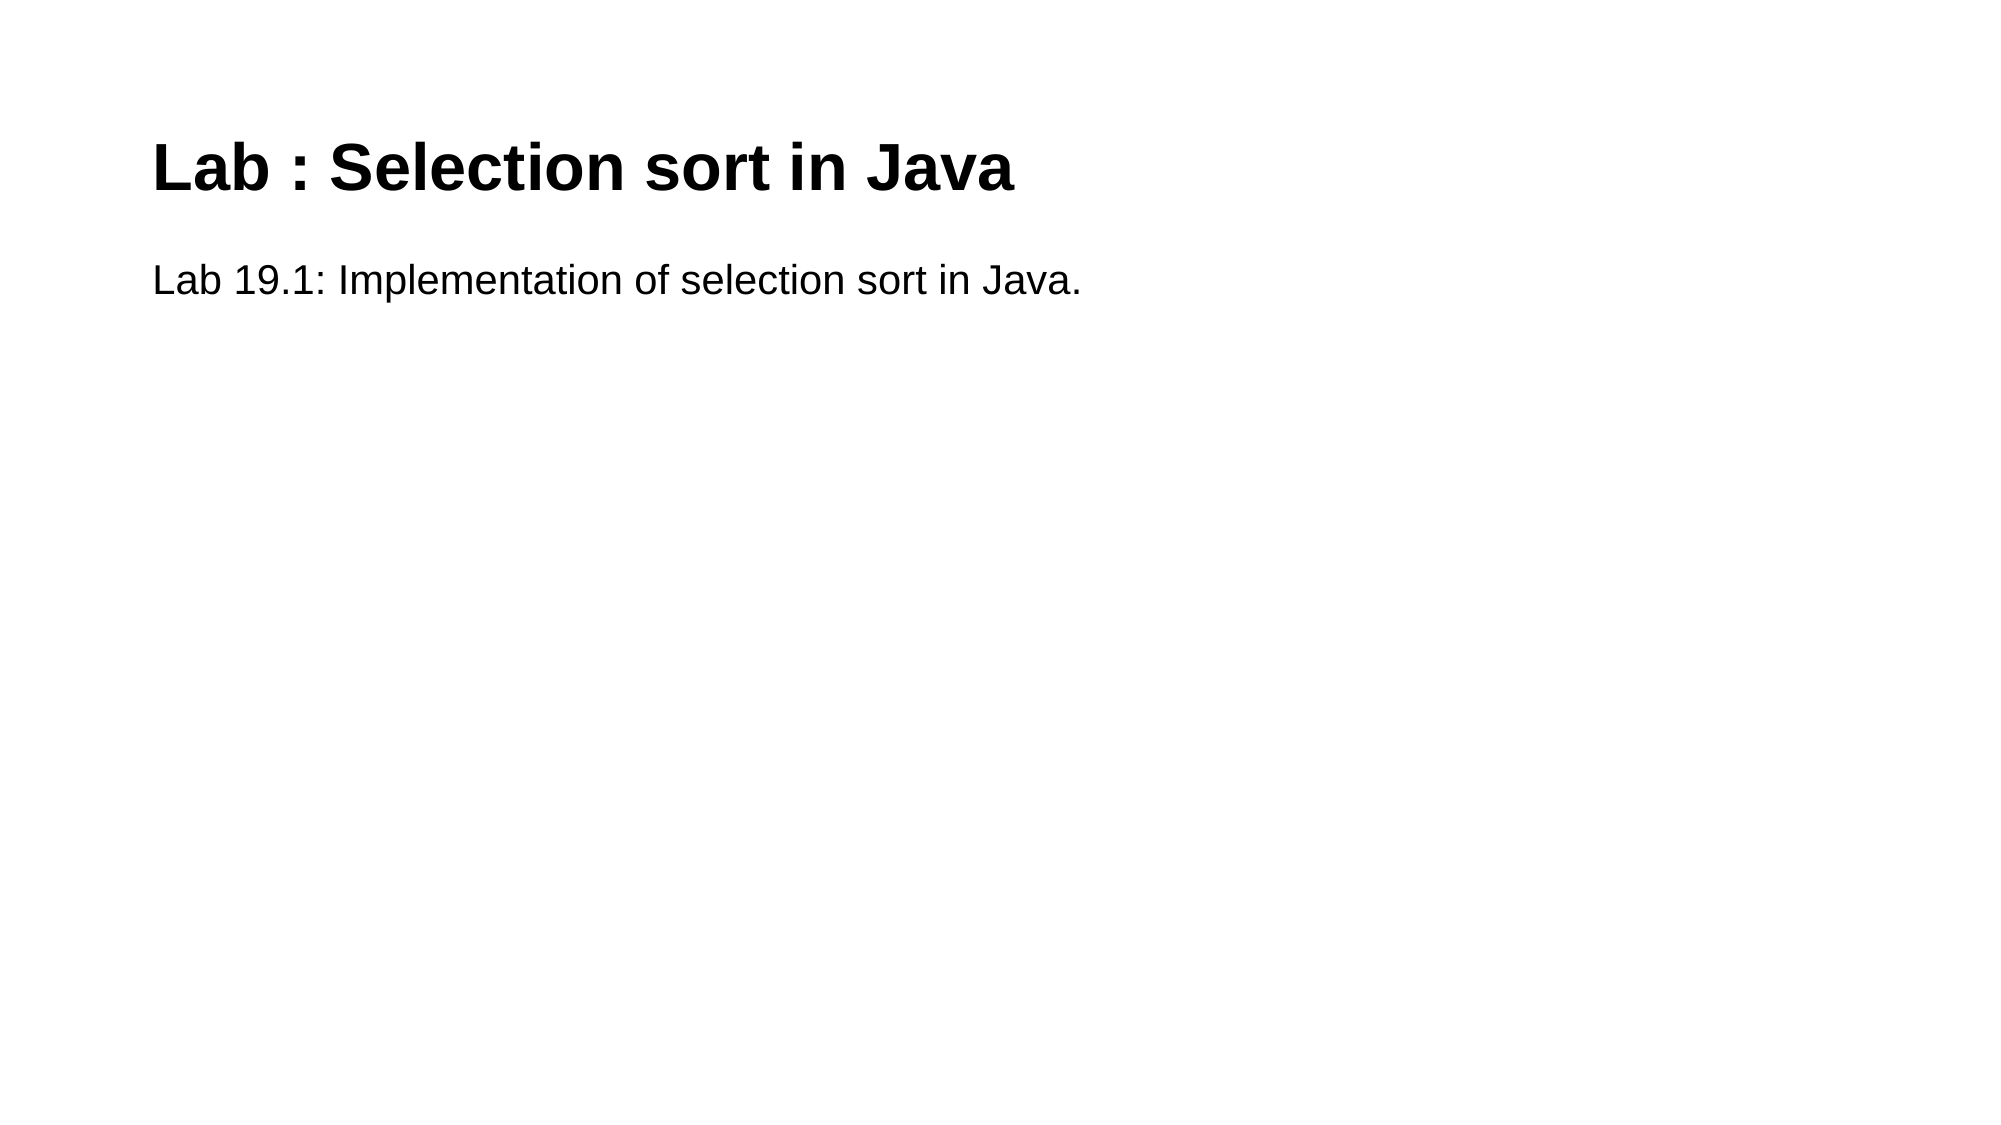

# Lab : Selection sort in Java
Lab 19.1: Implementation of selection sort in Java.